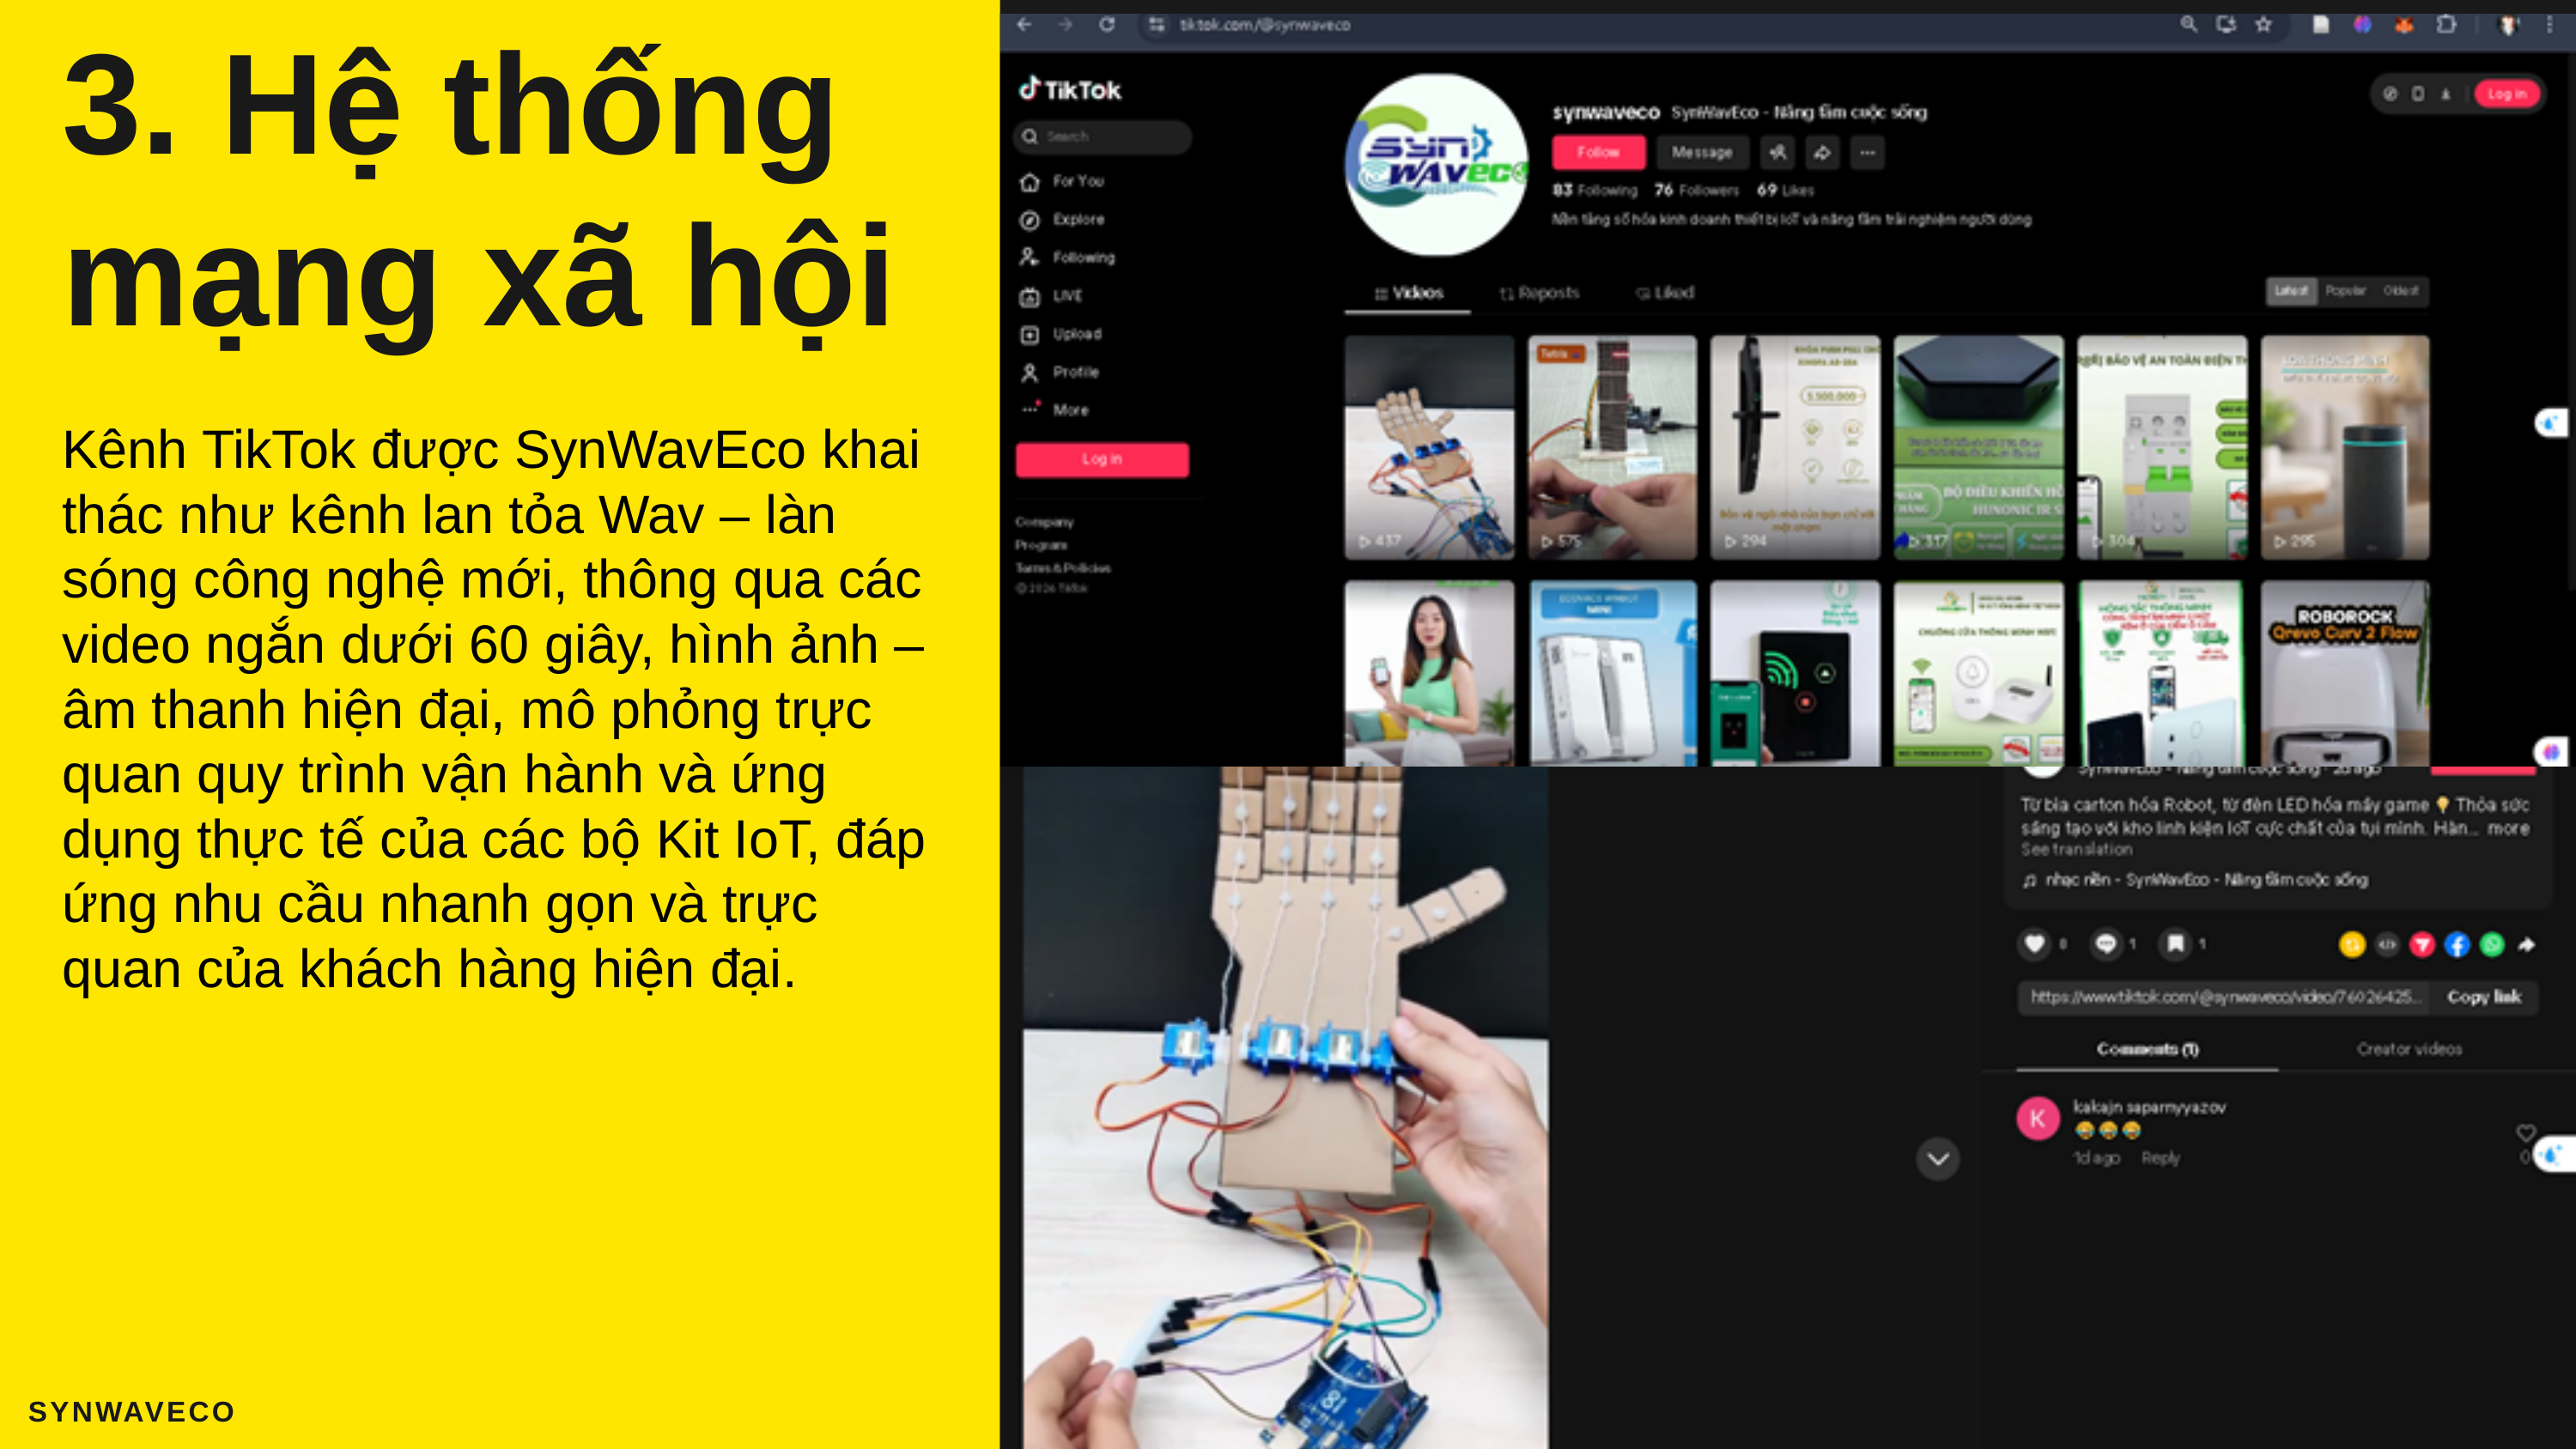

3. Hệ thống mạng xã hội

Kênh TikTok được SynWavEco khai thác như kênh lan tỏa Wav – làn sóng công nghệ mới, thông qua các video ngắn dưới 60 giây, hình ảnh – âm thanh hiện đại, mô phỏng trực quan quy trình vận hành và ứng dụng thực tế của các bộ Kit IoT, đáp ứng nhu cầu nhanh gọn và trực quan của khách hàng hiện đại.

SYNWAVECO